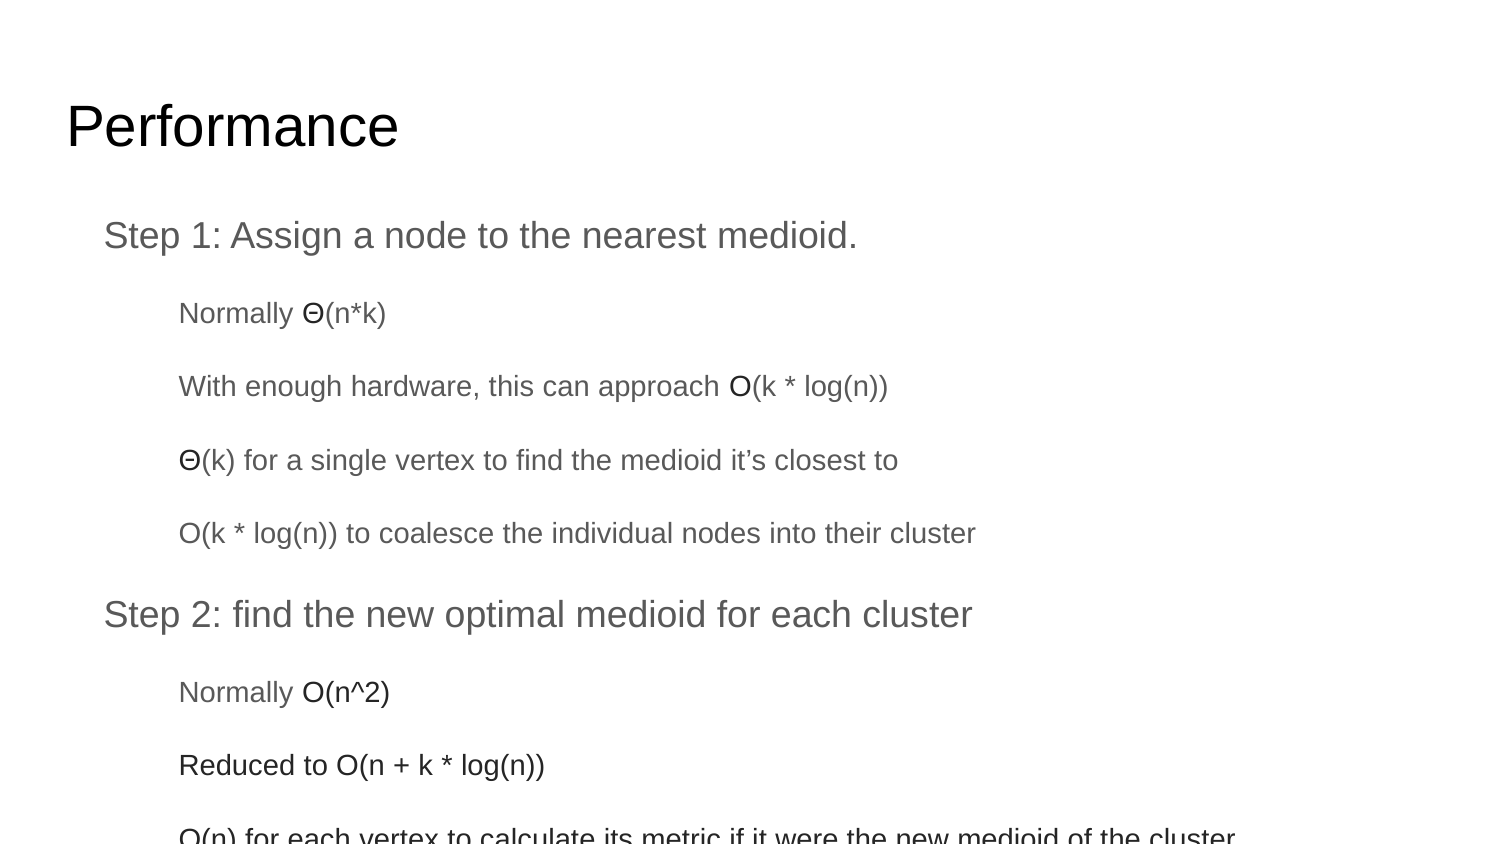

# Performance
Step 1: Assign a node to the nearest medioid.
Normally Θ(n*k)
With enough hardware, this can approach O(k * log(n))
Θ(k) for a single vertex to find the medioid it’s closest to
O(k * log(n)) to coalesce the individual nodes into their cluster
Step 2: find the new optimal medioid for each cluster
Normally O(n^2)
Reduced to O(n + k * log(n))
O(n) for each vertex to calculate its metric if it were the new medioid of the cluster
O(k * log(n)) to find the minimum